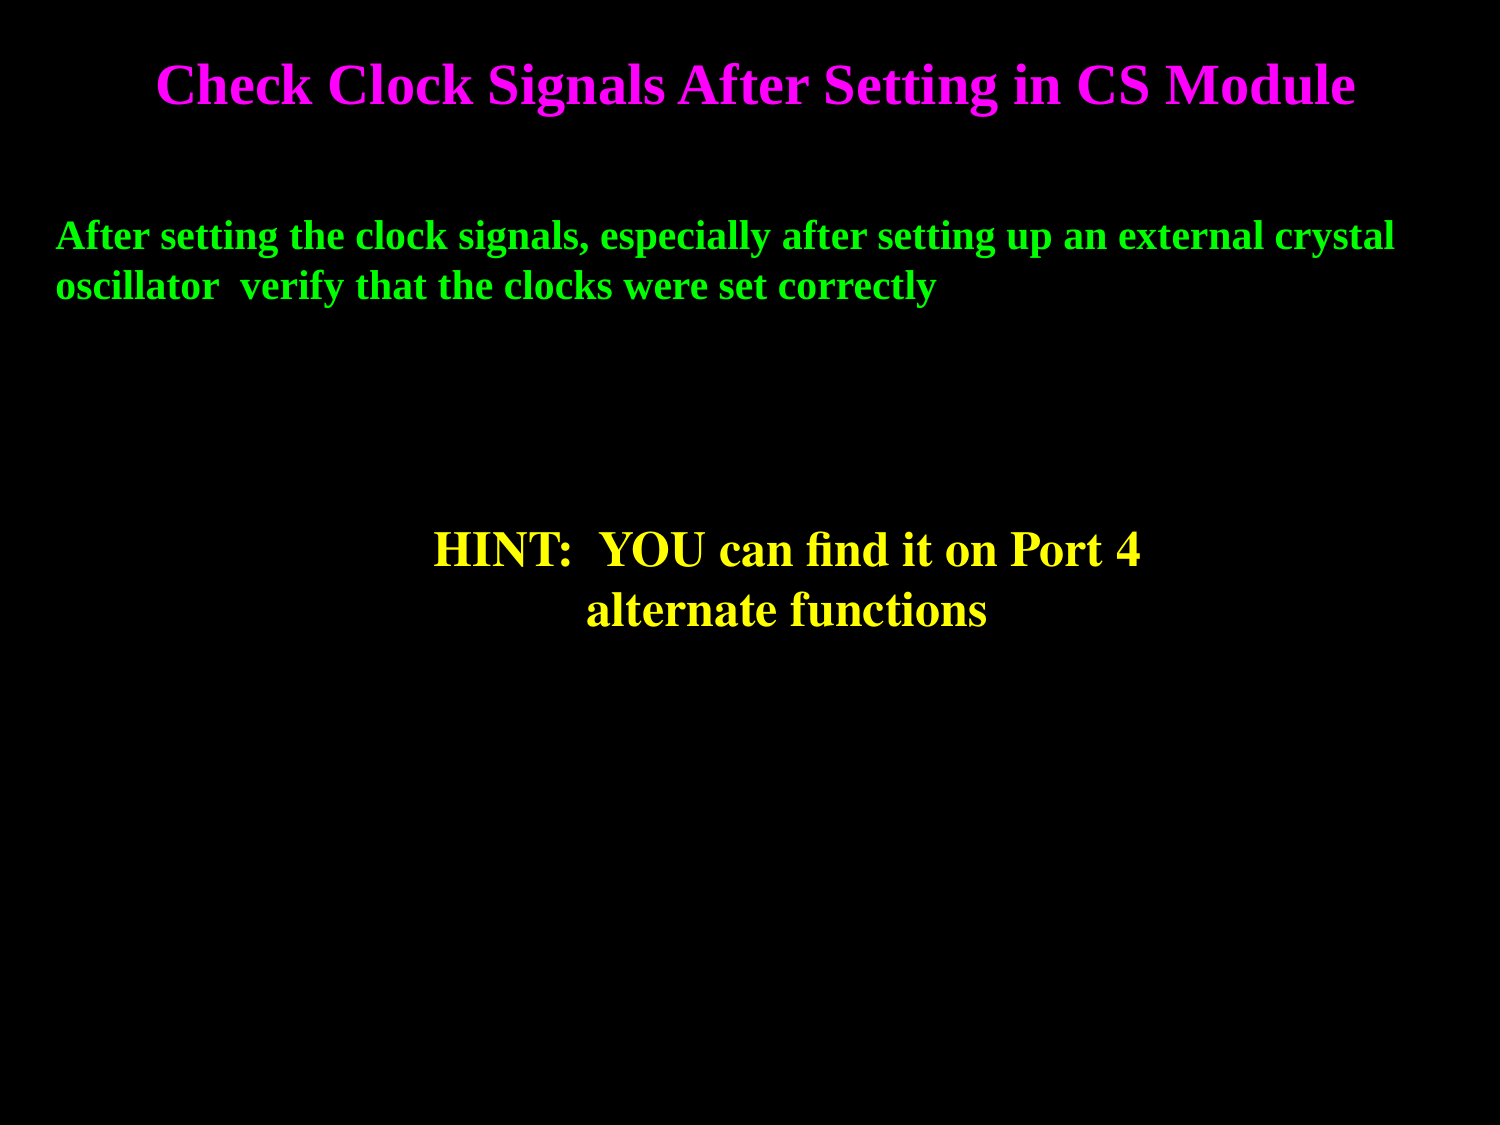

# Check Clock Signals After Setting in CS Module
After setting the clock signals, especially after setting up an external crystal oscillator  verify that the clocks were set correctly

HINT:  YOU can find it on Port 4 alternate functions